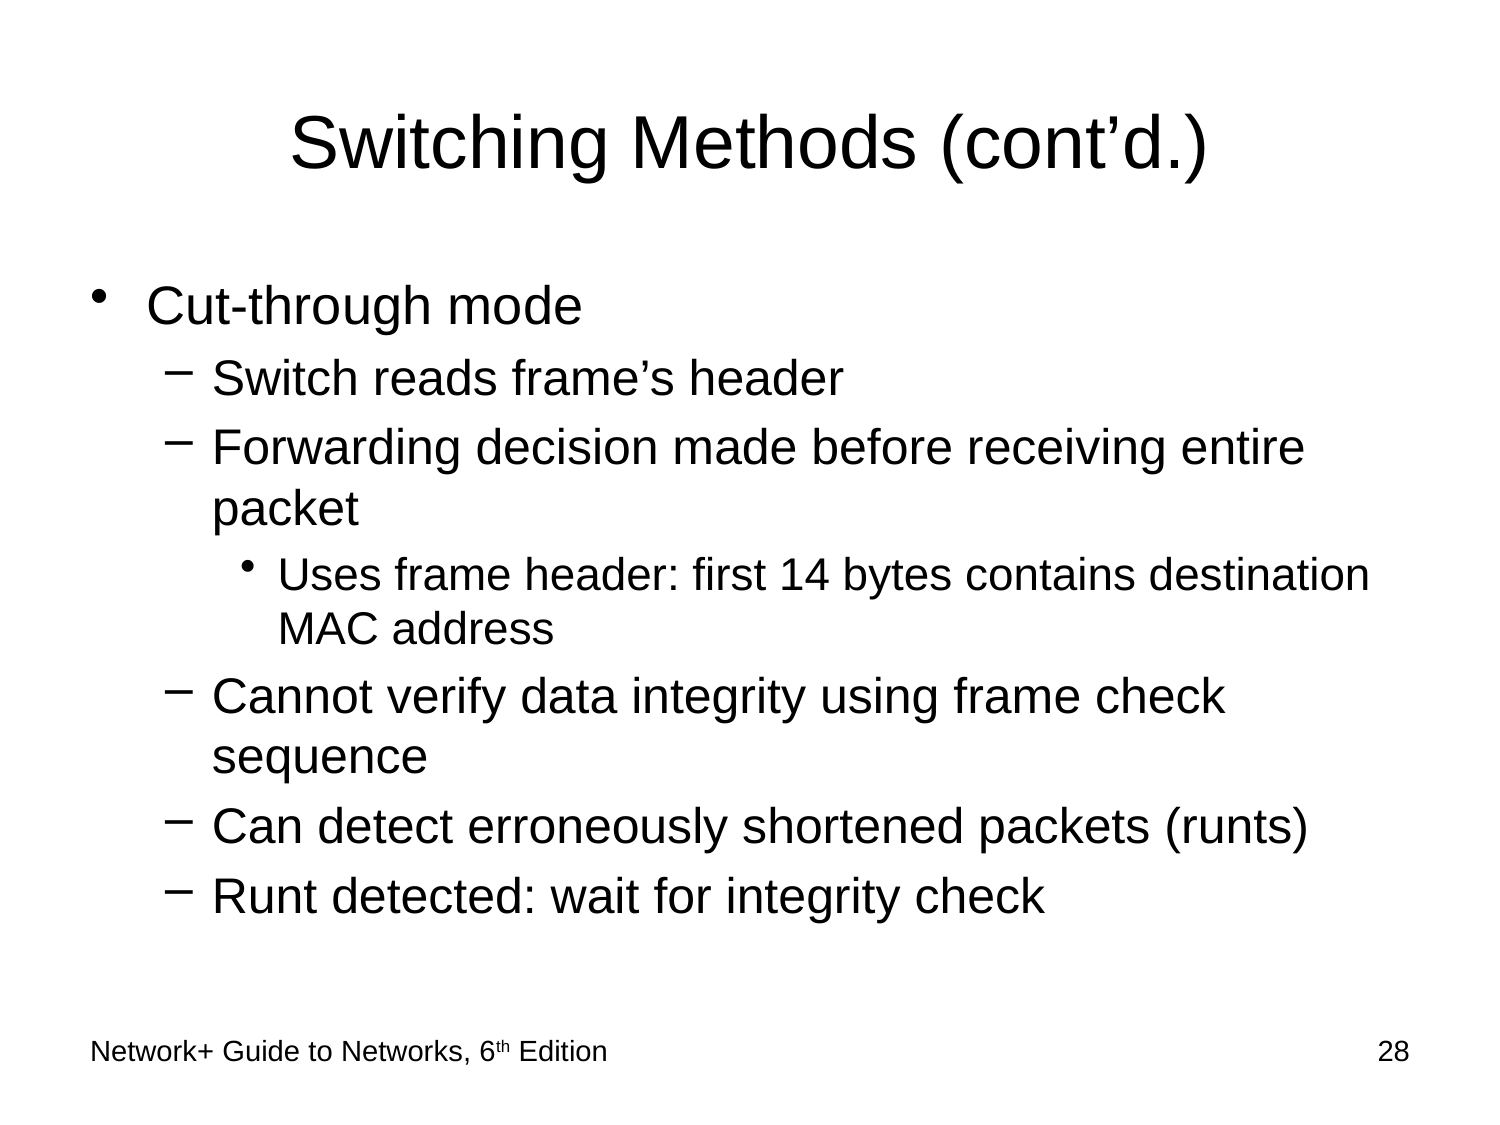

# Switching Methods (cont’d.)
Cut-through mode
Switch reads frame’s header
Forwarding decision made before receiving entire packet
Uses frame header: first 14 bytes contains destination MAC address
Cannot verify data integrity using frame check sequence
Can detect erroneously shortened packets (runts)
Runt detected: wait for integrity check
Network+ Guide to Networks, 6th Edition
28